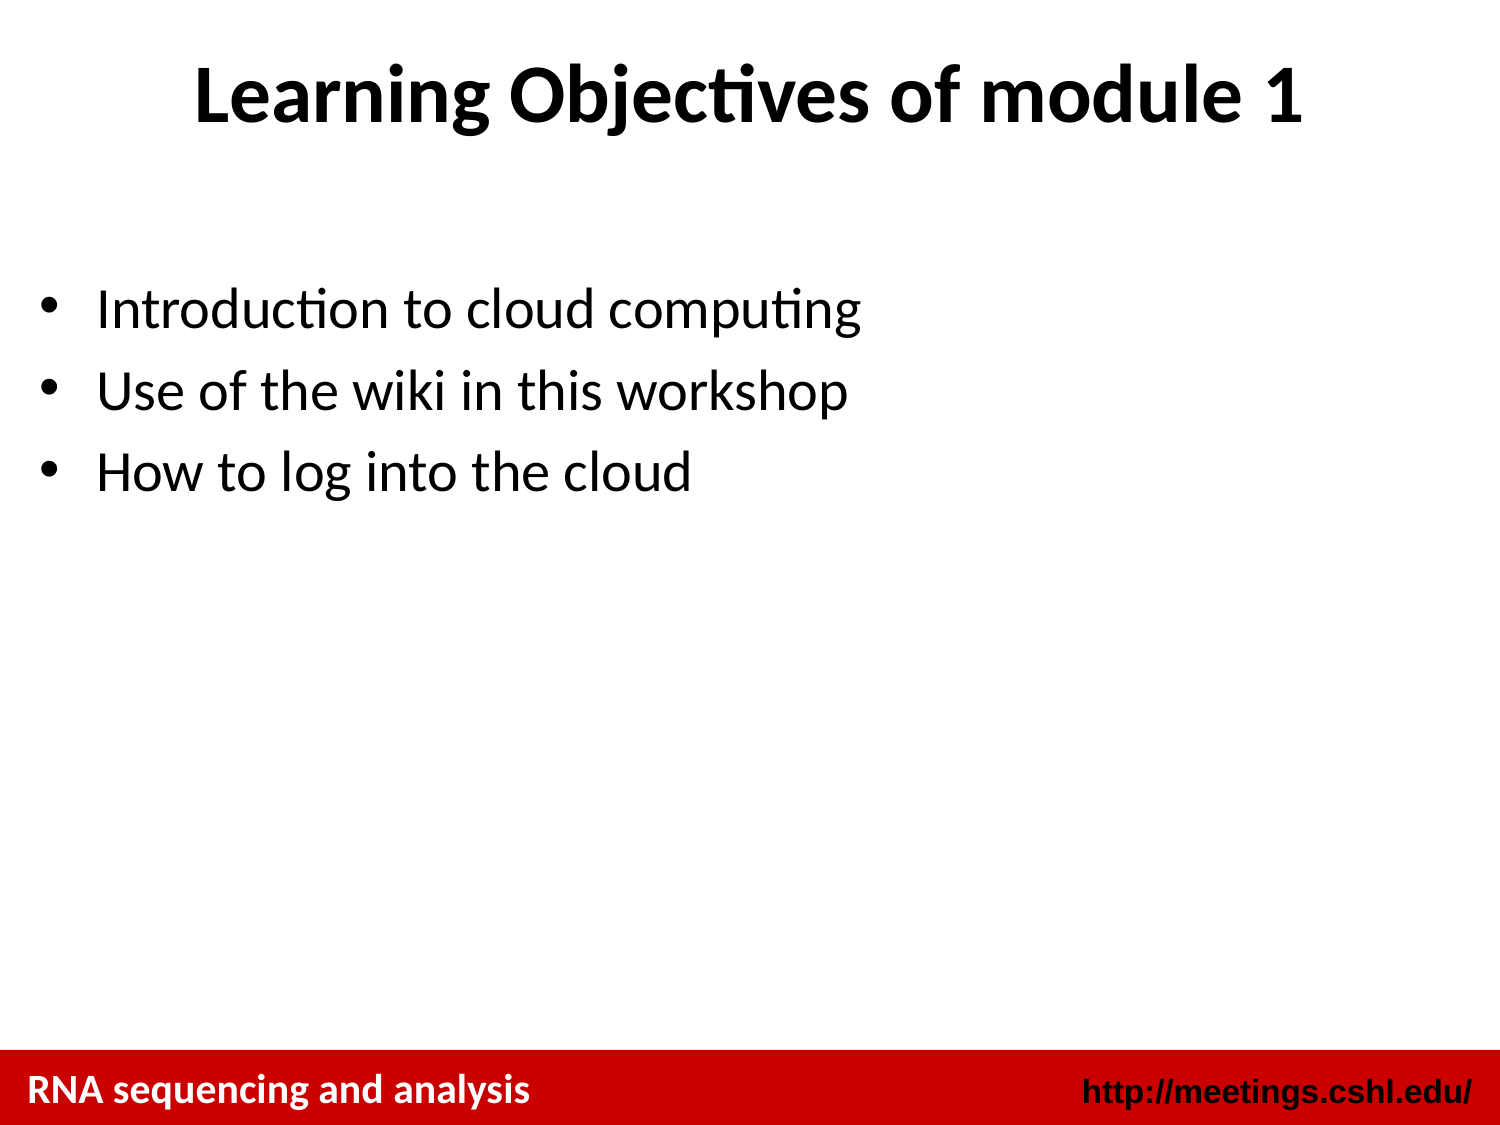

# Learning Objectives of module 1
Introduction to cloud computing
Use of the wiki in this workshop
How to log into the cloud